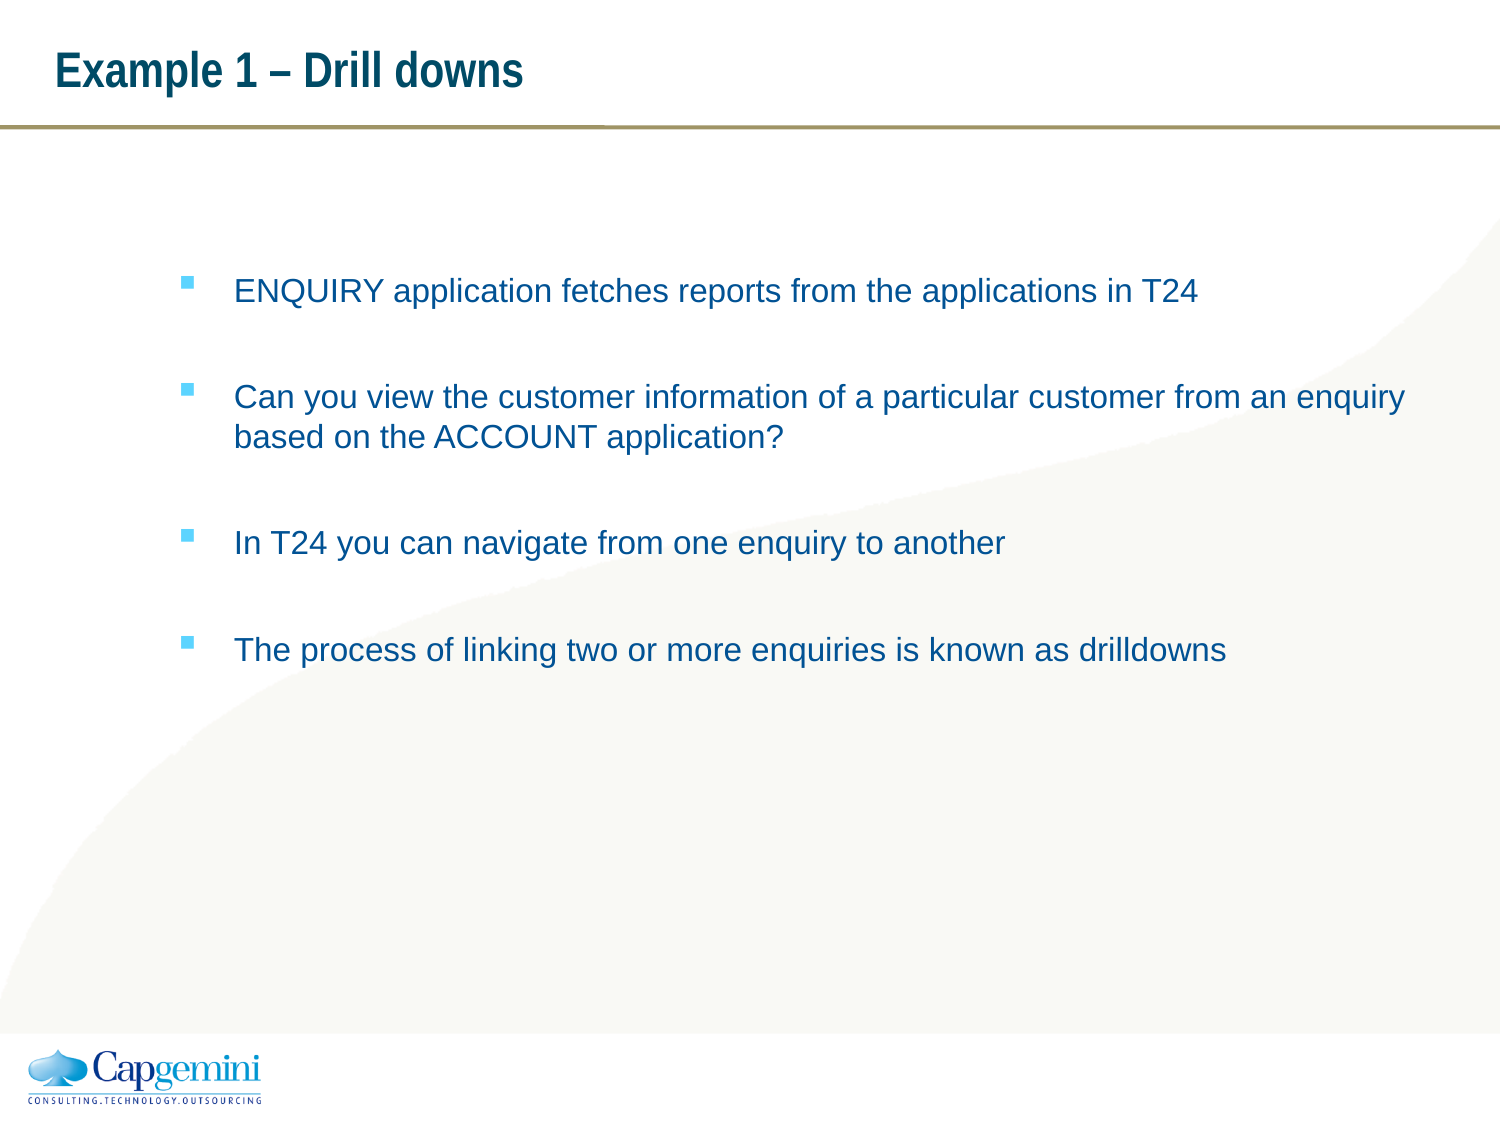

# Example 1 – Drill downs
ENQUIRY application fetches reports from the applications in T24

Can you view the customer information of a particular customer from an enquiry based on the ACCOUNT application?

In T24 you can navigate from one enquiry to another

The process of linking two or more enquiries is known as drilldowns